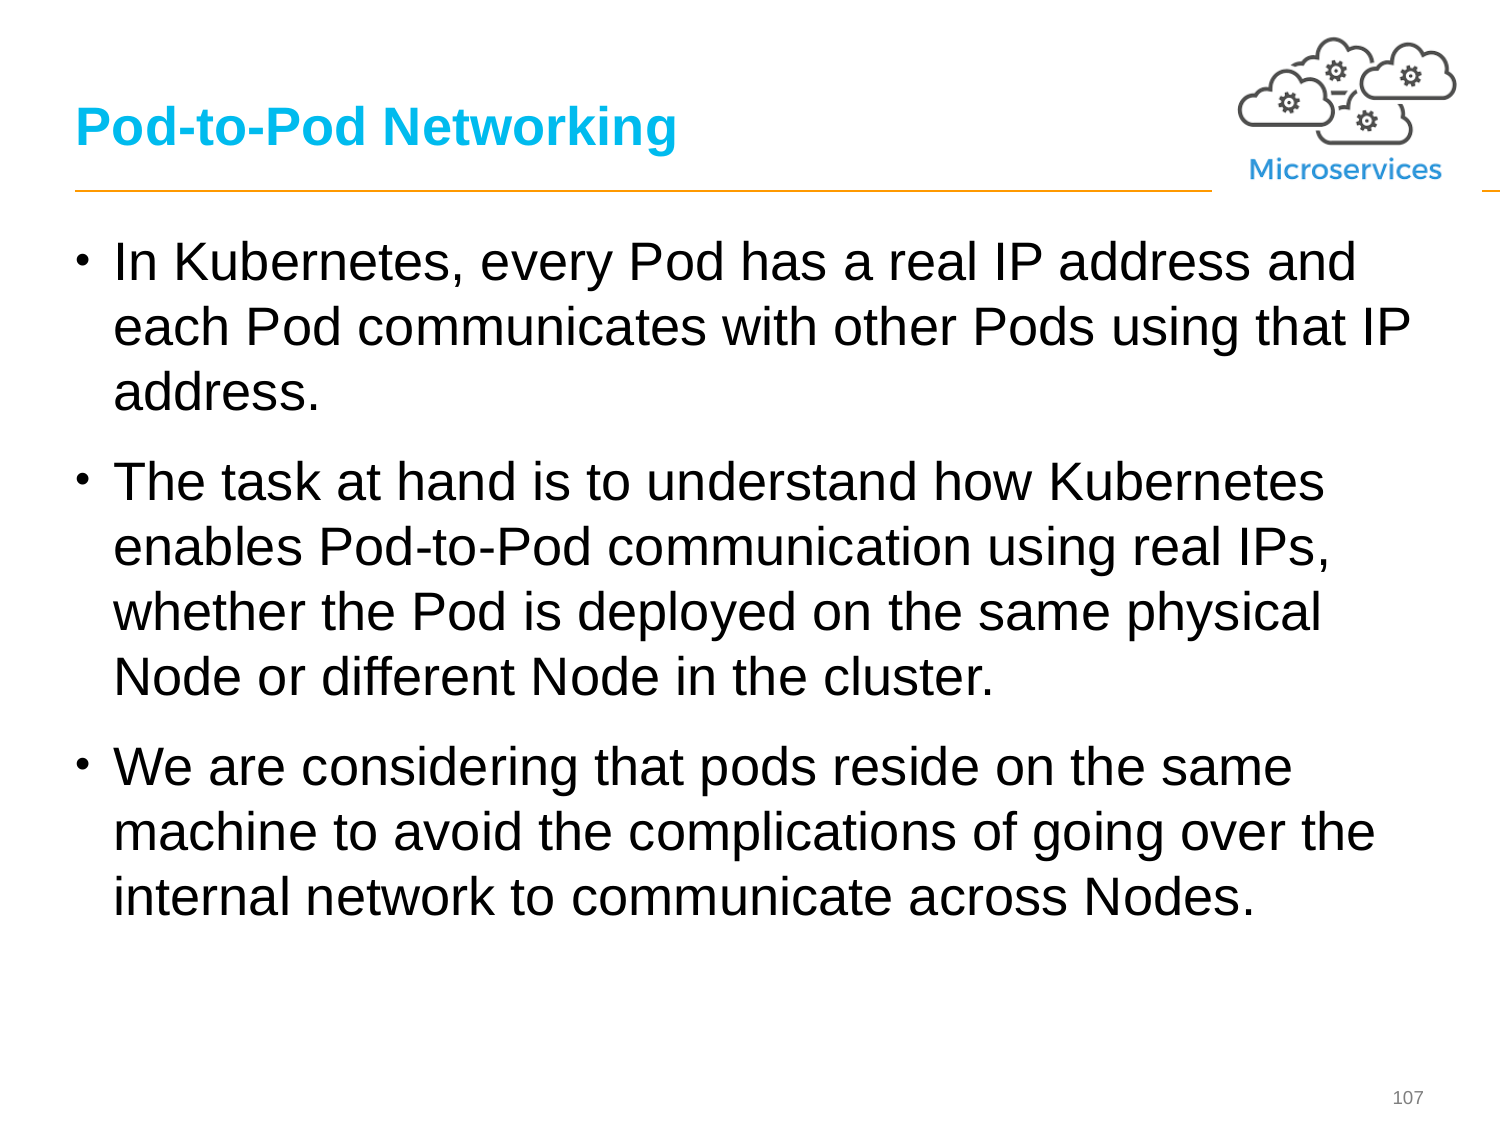

# Pod-to-Pod Networking
In Kubernetes, every Pod has a real IP address and each Pod communicates with other Pods using that IP address.
The task at hand is to understand how Kubernetes enables Pod-to-Pod communication using real IPs, whether the Pod is deployed on the same physical Node or different Node in the cluster.
We are considering that pods reside on the same machine to avoid the complications of going over the internal network to communicate across Nodes.